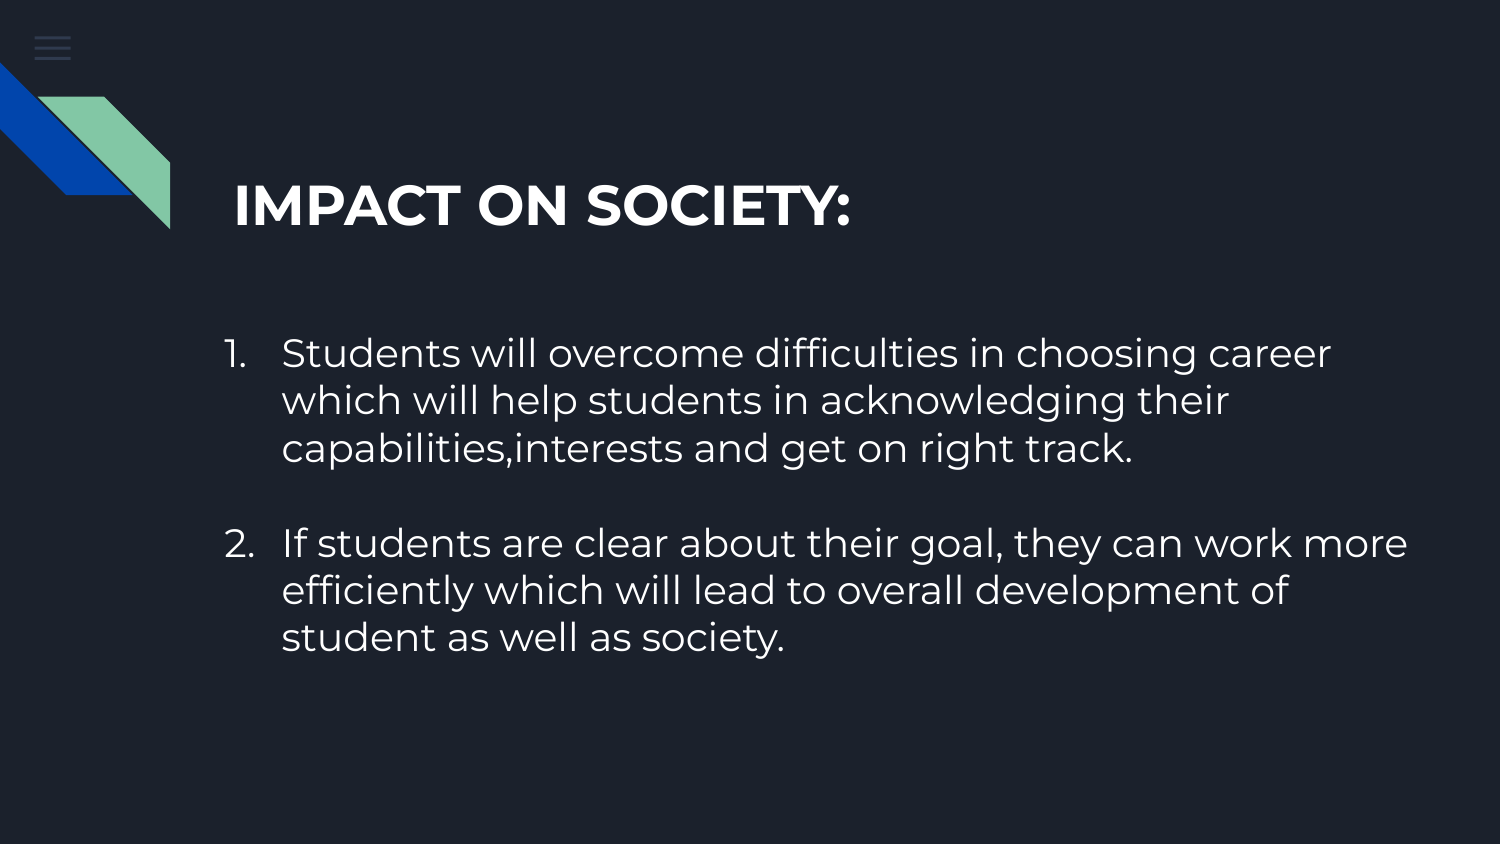

IMPACT ON SOCIETY:
Students will overcome difficulties in choosing career which will help students in acknowledging their capabilities,interests and get on right track.

If students are clear about their goal, they can work more efficiently which will lead to overall development of student as well as society.